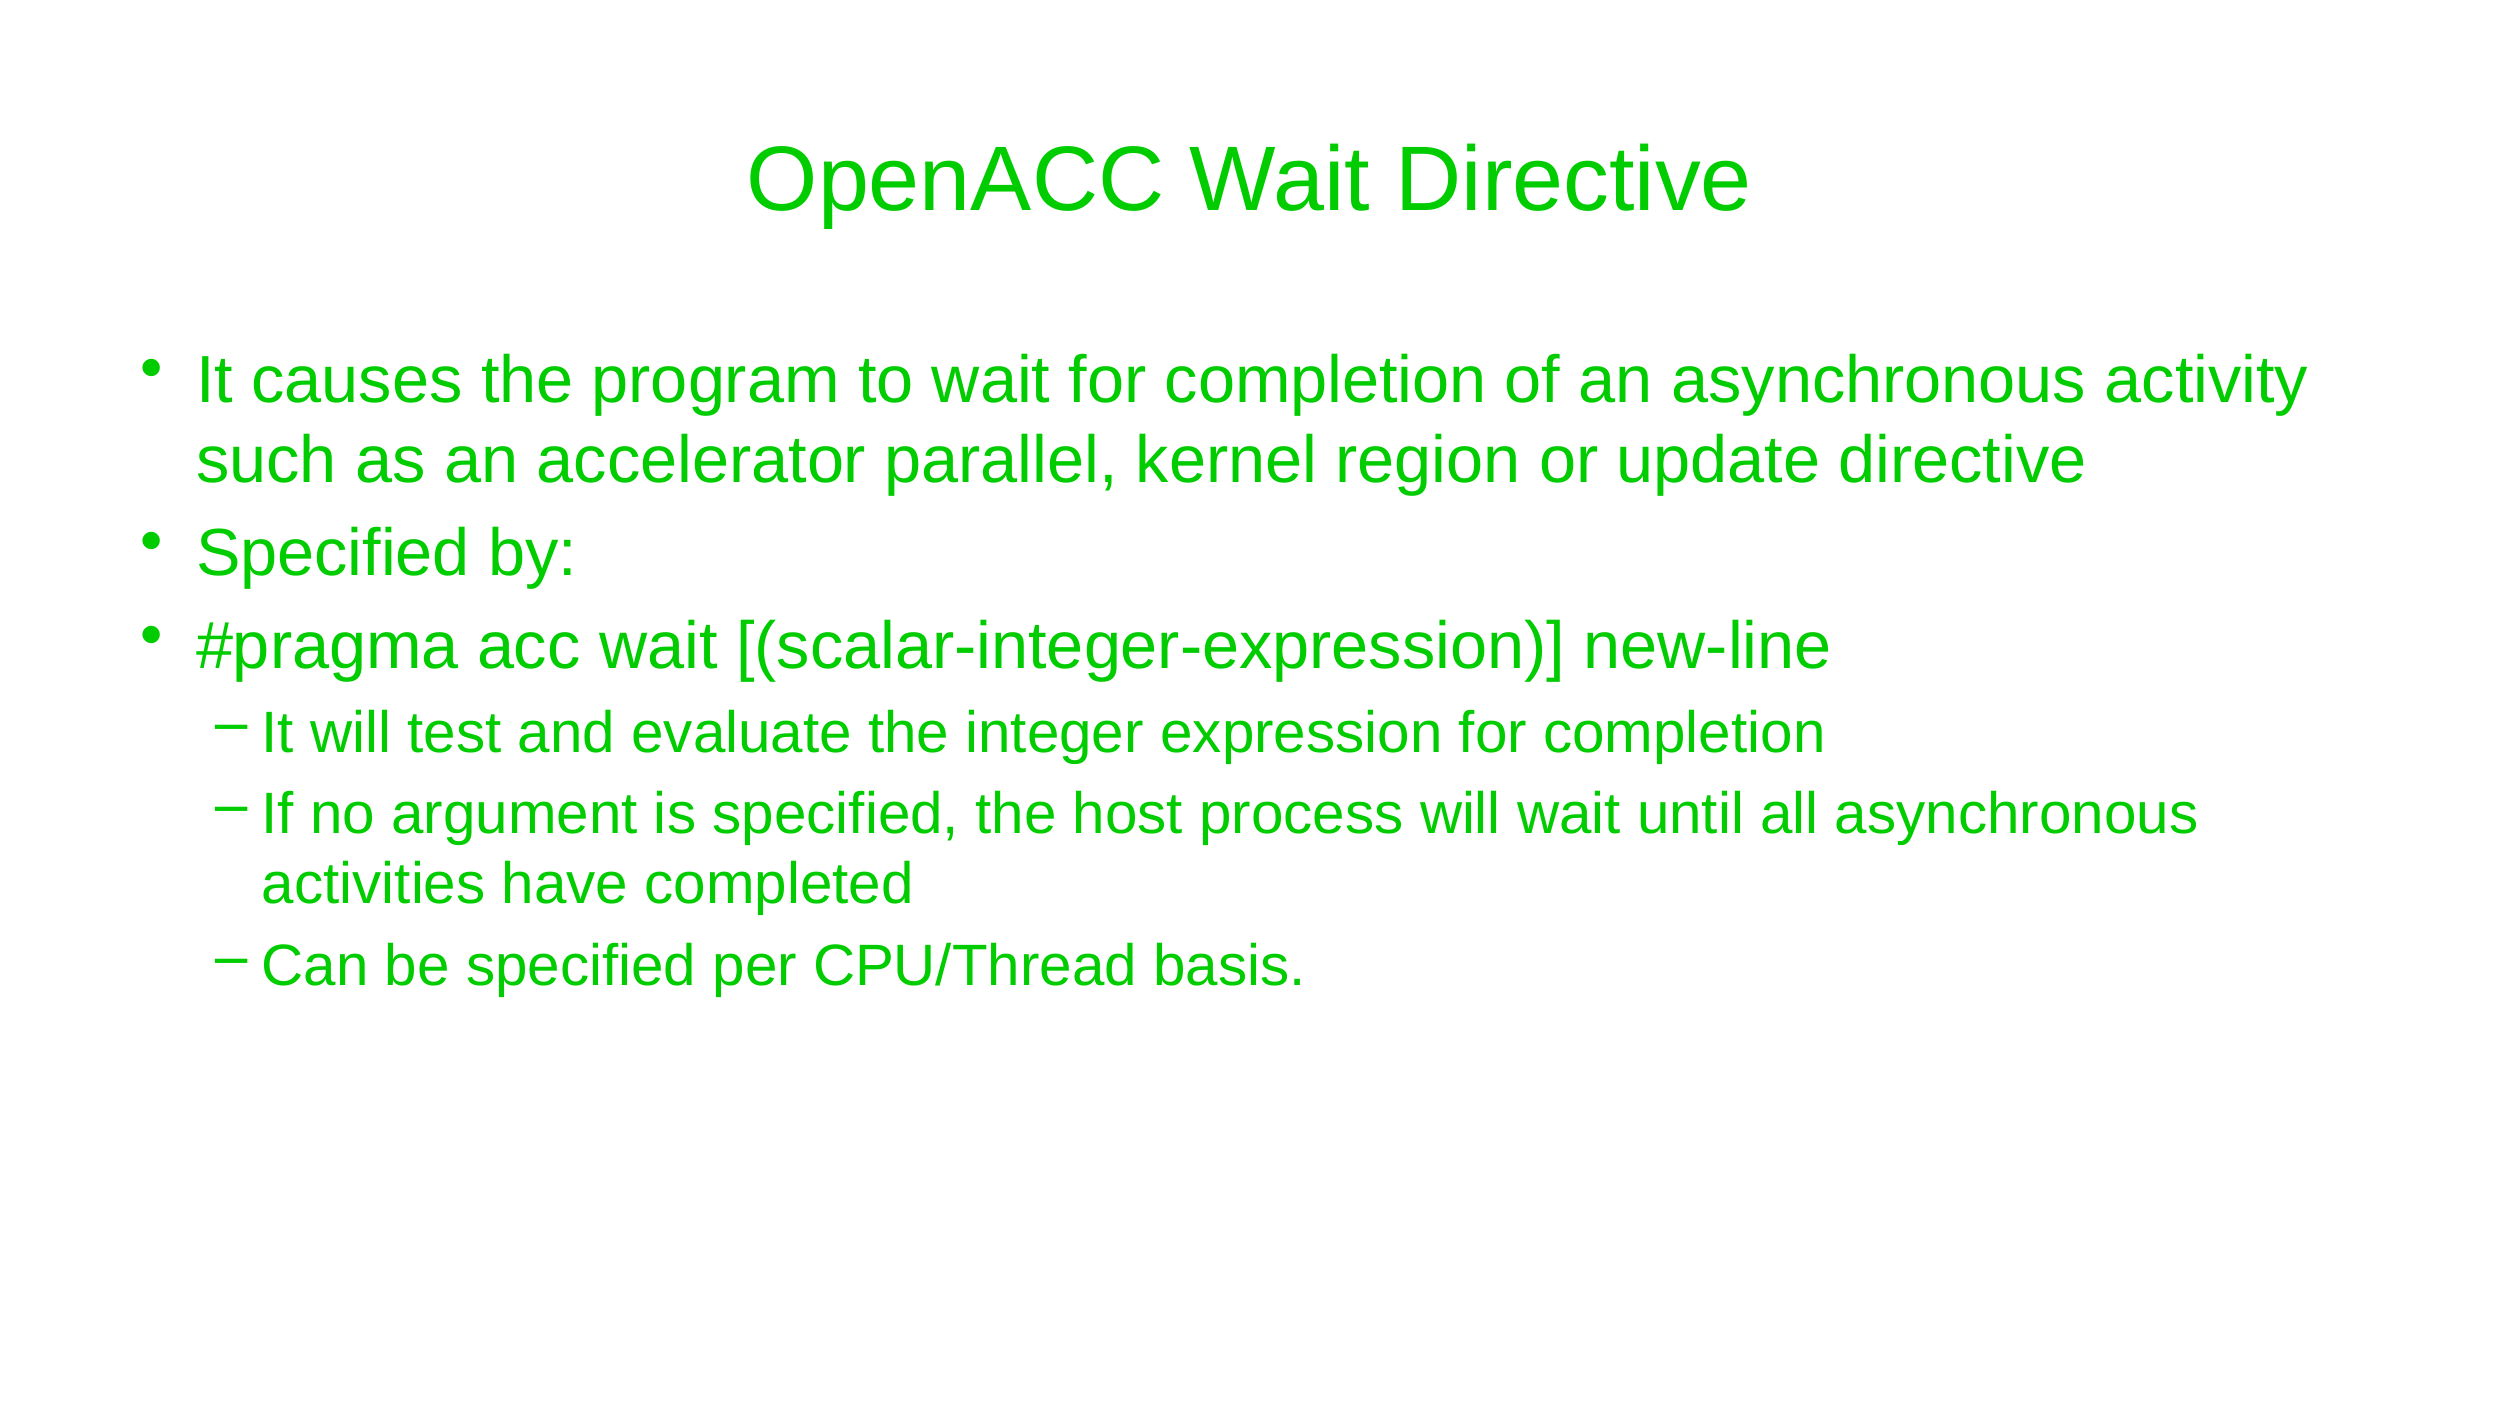

# OpenACC Wait Directive
It causes the program to wait for completion of an asynchronous activity such as an accelerator parallel, kernel region or update directive
Specified by:
#pragma acc wait [(scalar-integer-expression)] new-line
It will test and evaluate the integer expression for completion
If no argument is specified, the host process will wait until all asynchronous activities have completed
Can be specified per CPU/Thread basis.